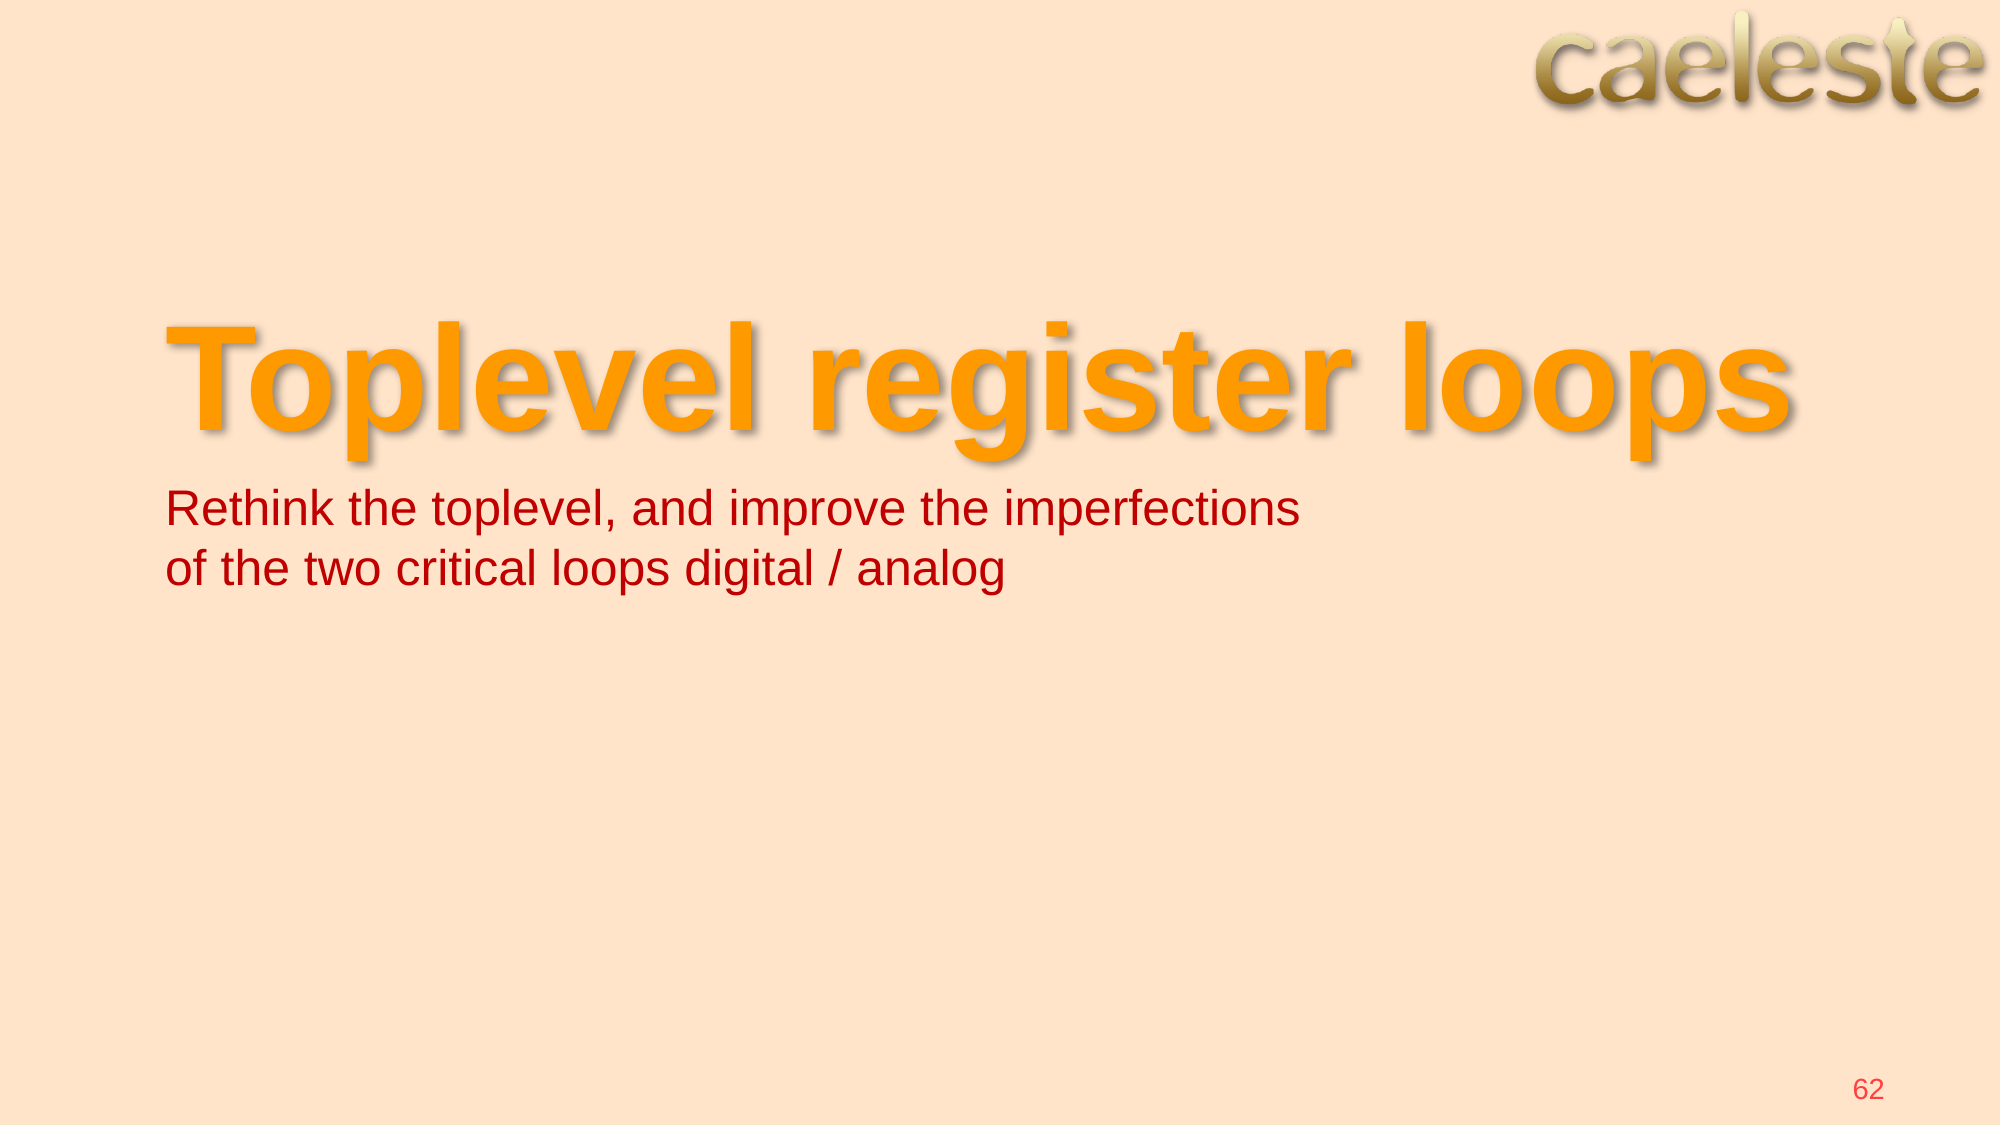

# Toplevel register loops
Rethink the toplevel, and improve the imperfections of the two critical loops digital / analog
62